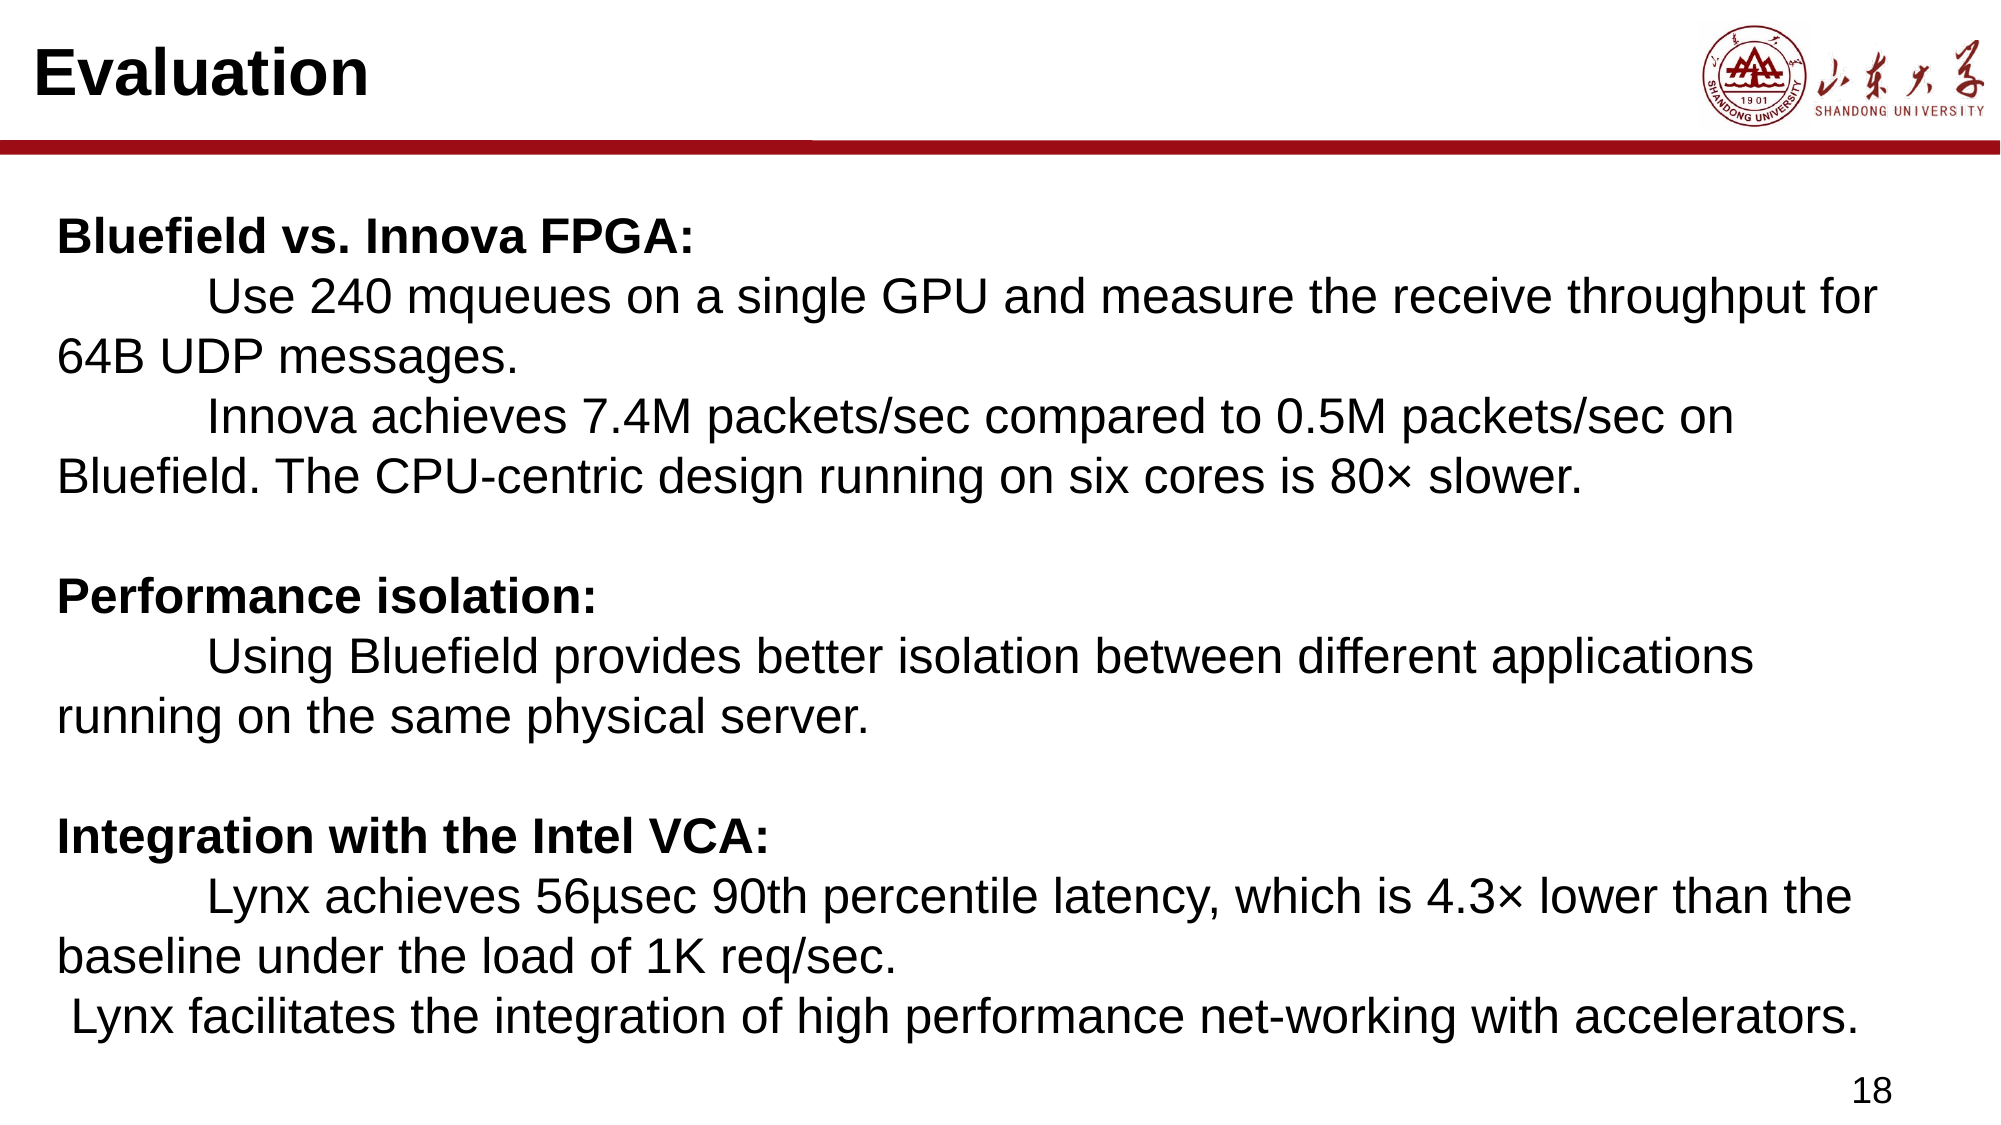

# Evaluation
Bluefield vs. Innova FPGA:
	Use 240 mqueues on a single GPU and measure the receive throughput for 64B UDP messages.
	Innova achieves 7.4M packets/sec compared to 0.5M packets/sec on Bluefield. The CPU-centric design running on six cores is 80× slower.

Performance isolation:
	Using Bluefield provides better isolation between different applications running on the same physical server.

Integration with the Intel VCA:
	Lynx achieves 56µsec 90th percentile latency, which is 4.3× lower than the baseline under the load of 1K req/sec.
 Lynx facilitates the integration of high performance net-working with accelerators.
18